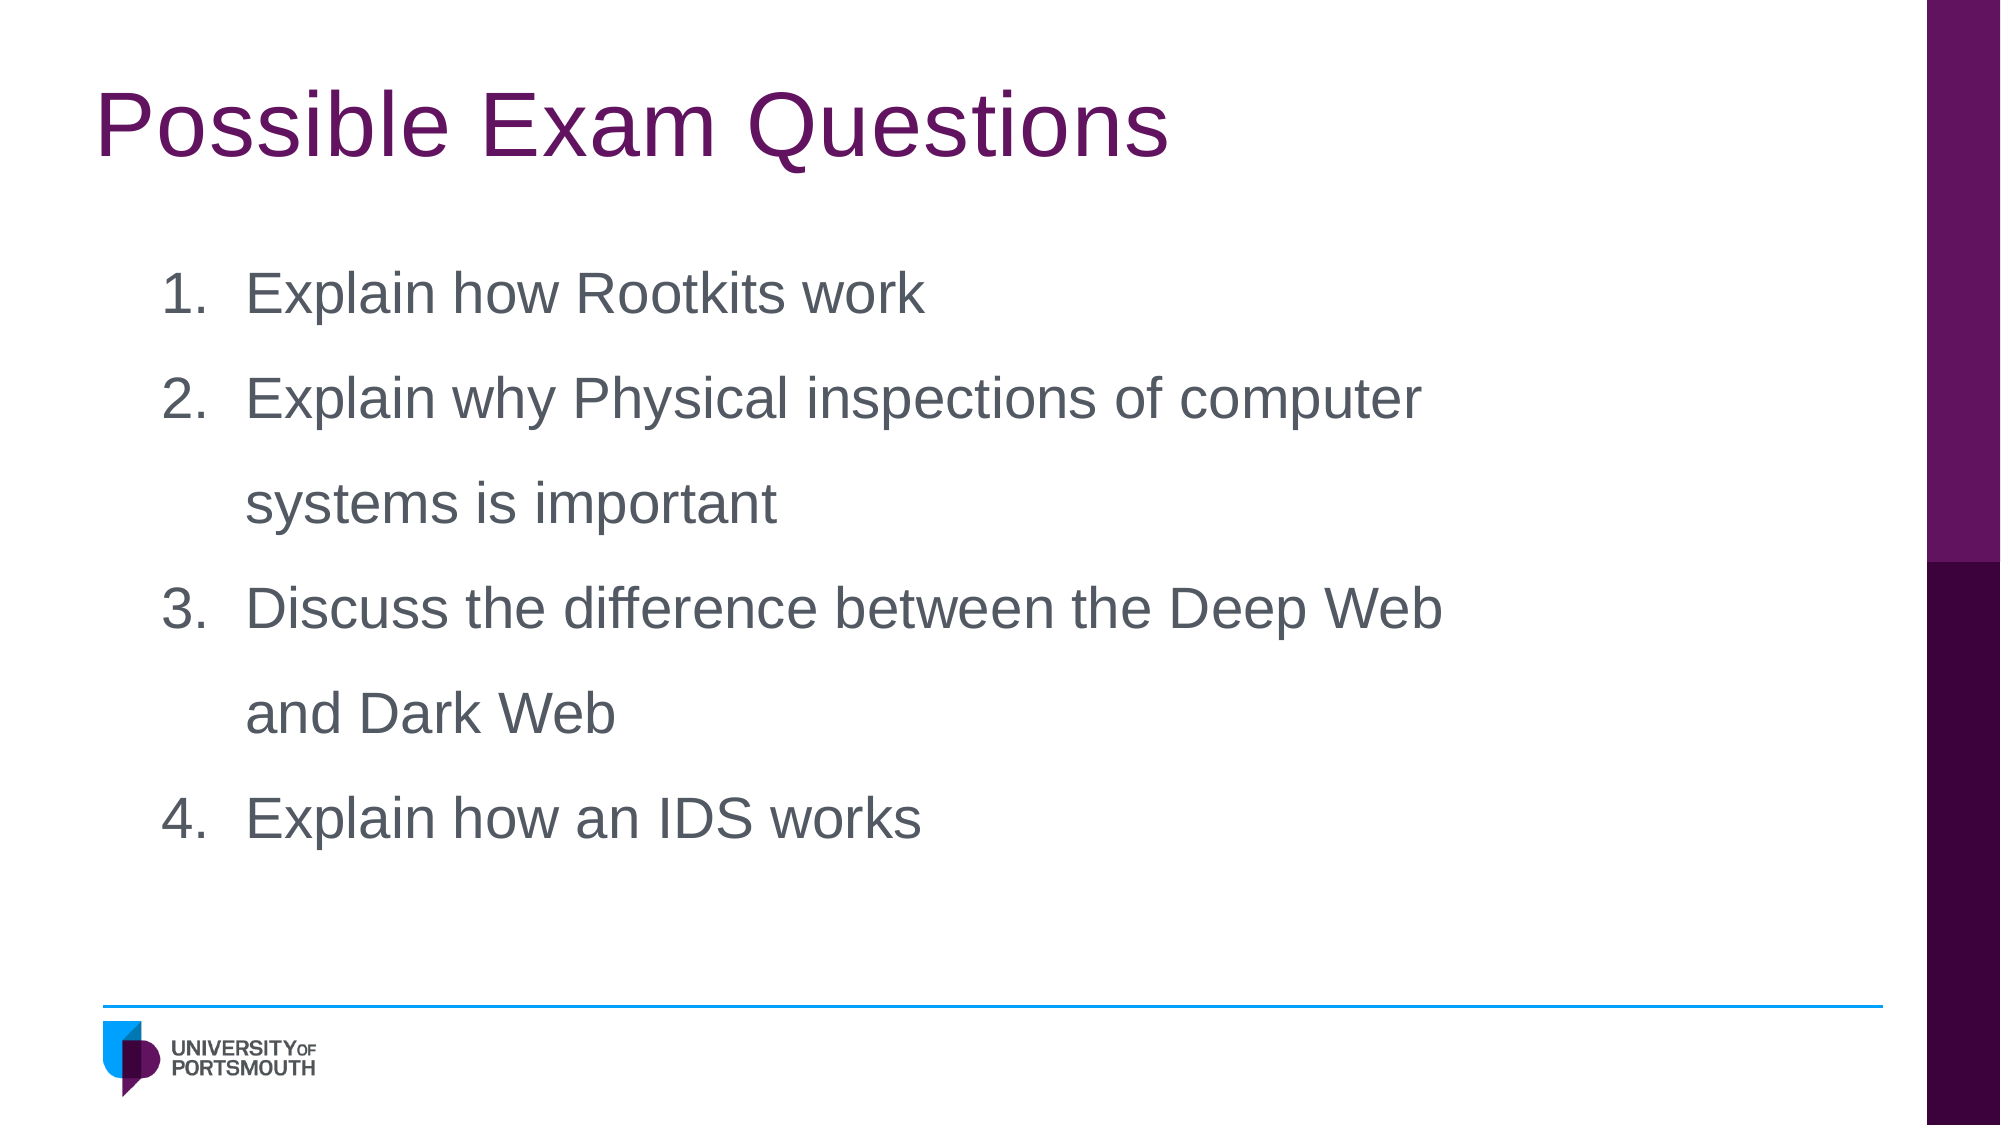

# Possible Exam Questions
Explain how Rootkits work
Explain why Physical inspections of computer systems is important
Discuss the difference between the Deep Web and Dark Web
Explain how an IDS works